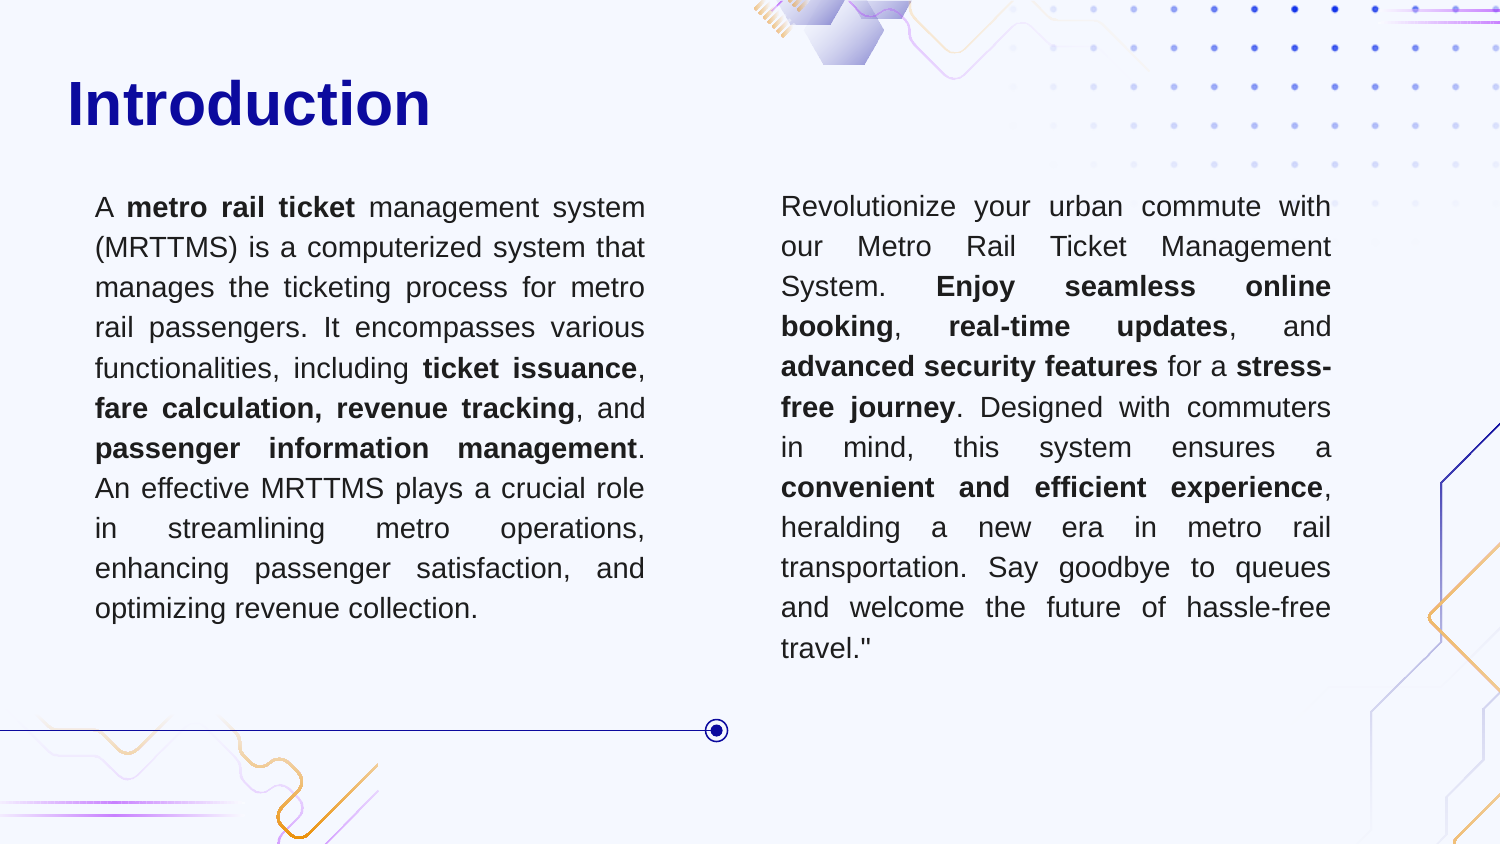

# Introduction
Revolutionize your urban commute with our Metro Rail Ticket Management System. Enjoy seamless online booking, real-time updates, and advanced security features for a stress-free journey. Designed with commuters in mind, this system ensures a convenient and efficient experience, heralding a new era in metro rail transportation. Say goodbye to queues and welcome the future of hassle-free travel."
A metro rail ticket management system (MRTTMS) is a computerized system that manages the ticketing process for metro rail passengers. It encompasses various functionalities, including ticket issuance, fare calculation, revenue tracking, and passenger information management. An effective MRTTMS plays a crucial role in streamlining metro operations, enhancing passenger satisfaction, and optimizing revenue collection.